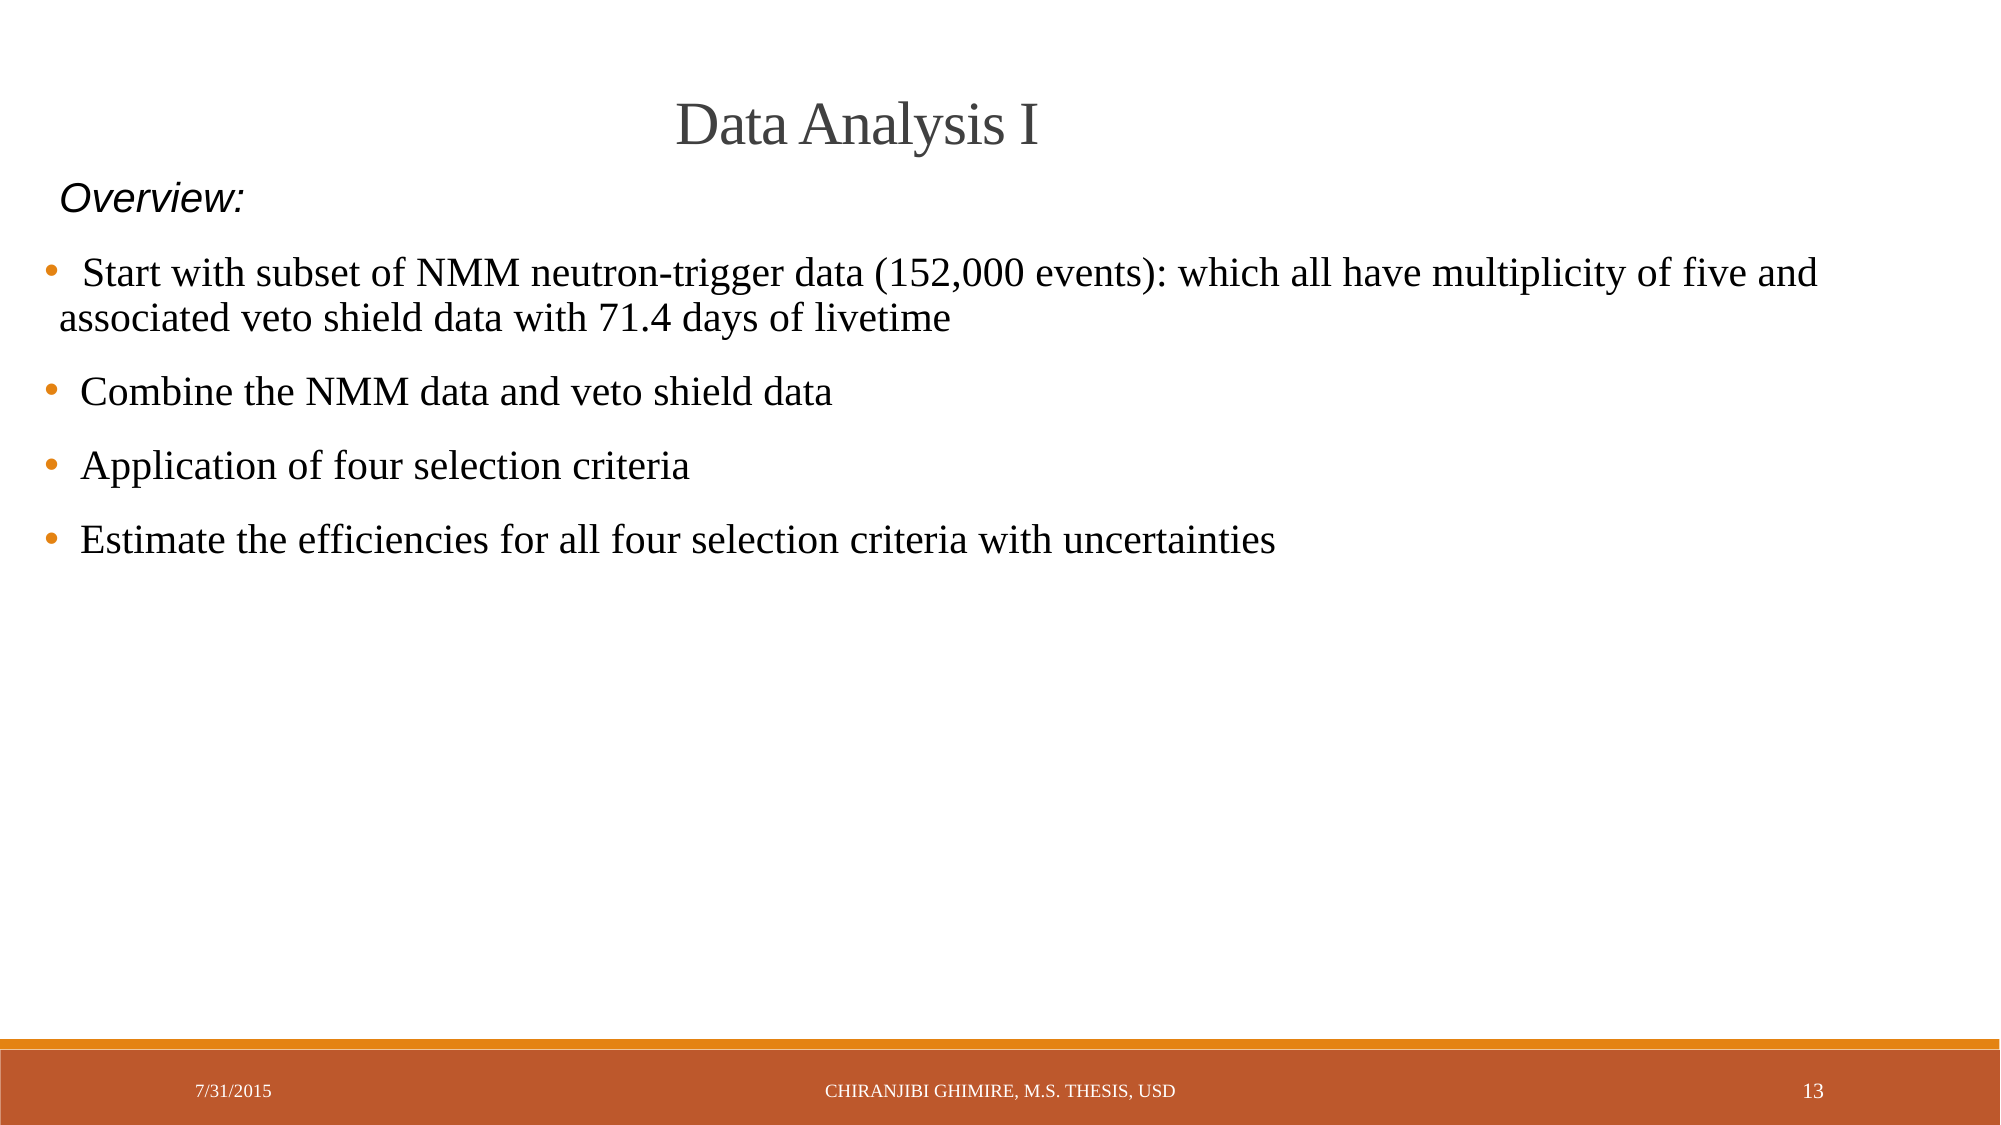

Data Analysis I
Overview:
  Start with subset of NMM neutron-trigger data (152,000 events): which all have multiplicity of five and associated veto shield data with 71.4 days of livetime
  Combine the NMM data and veto shield data
  Application of four selection criteria
  Estimate the efficiencies for all four selection criteria with uncertainties

7/31/2015
Chiranjibi Ghimire, M.S. Thesis, USD
13